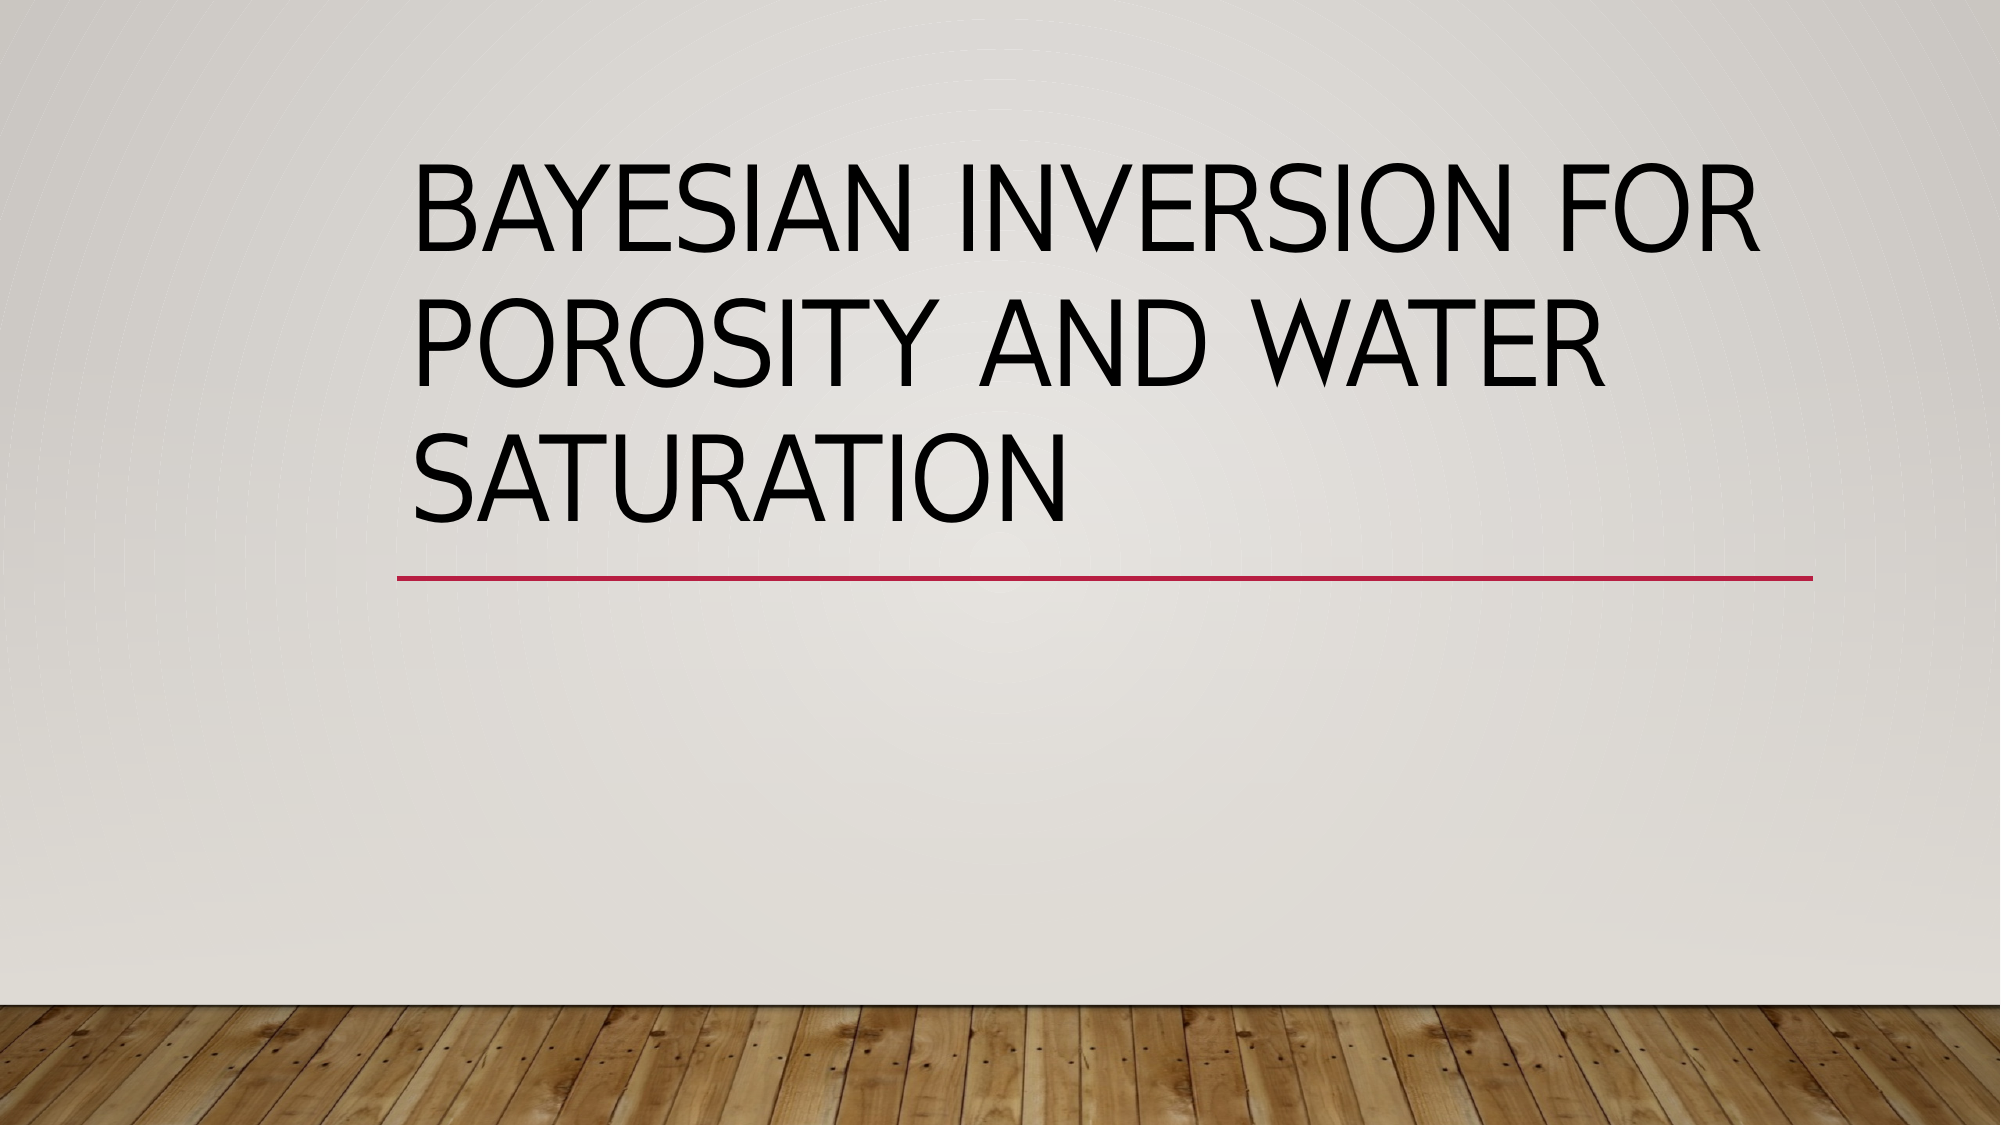

# BAYESIAN INVERSION FOR POROSITY AND WATER  SATURATION